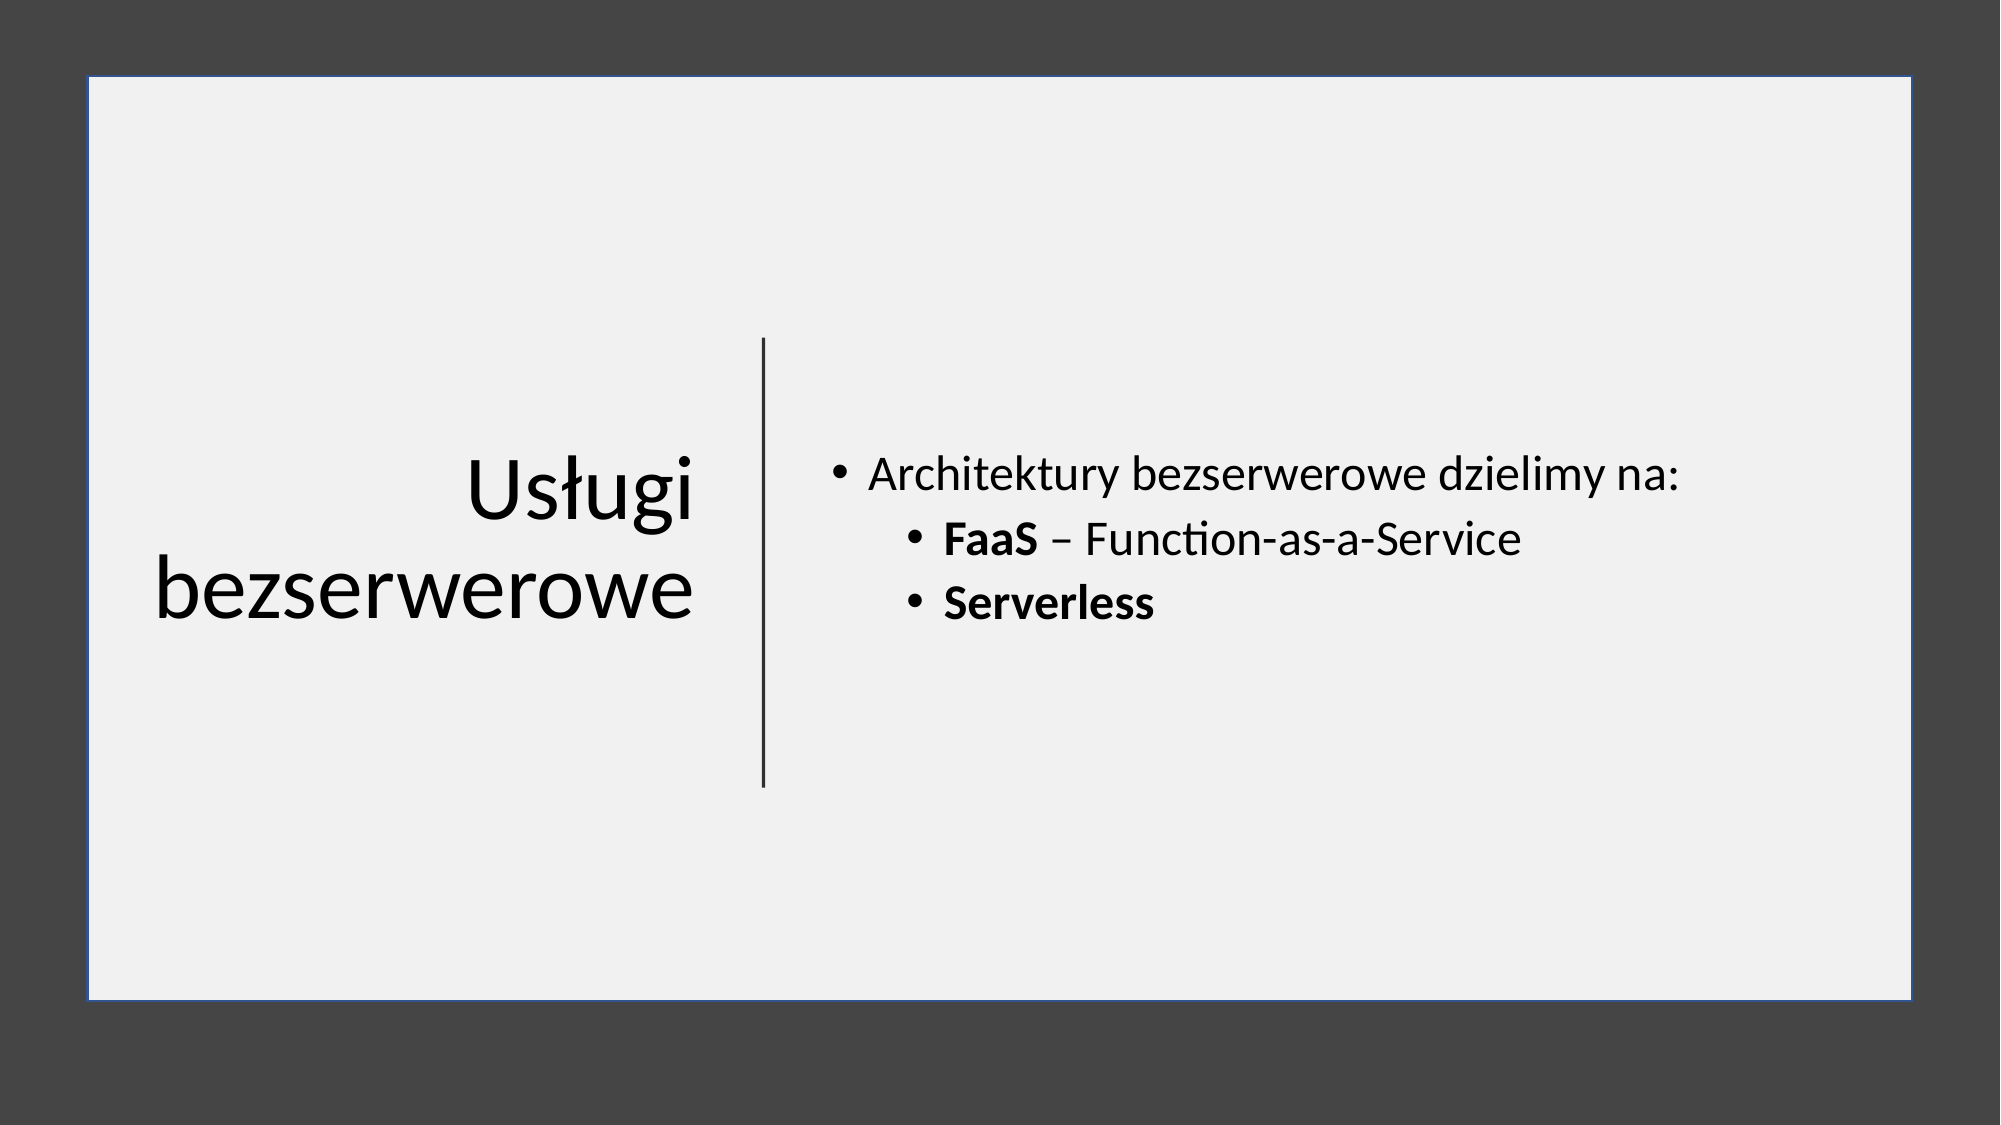

# Usługi bezserwerowe
Architektury bezserwerowe dzielimy na:
FaaS – Function-as-a-Service
Serverless